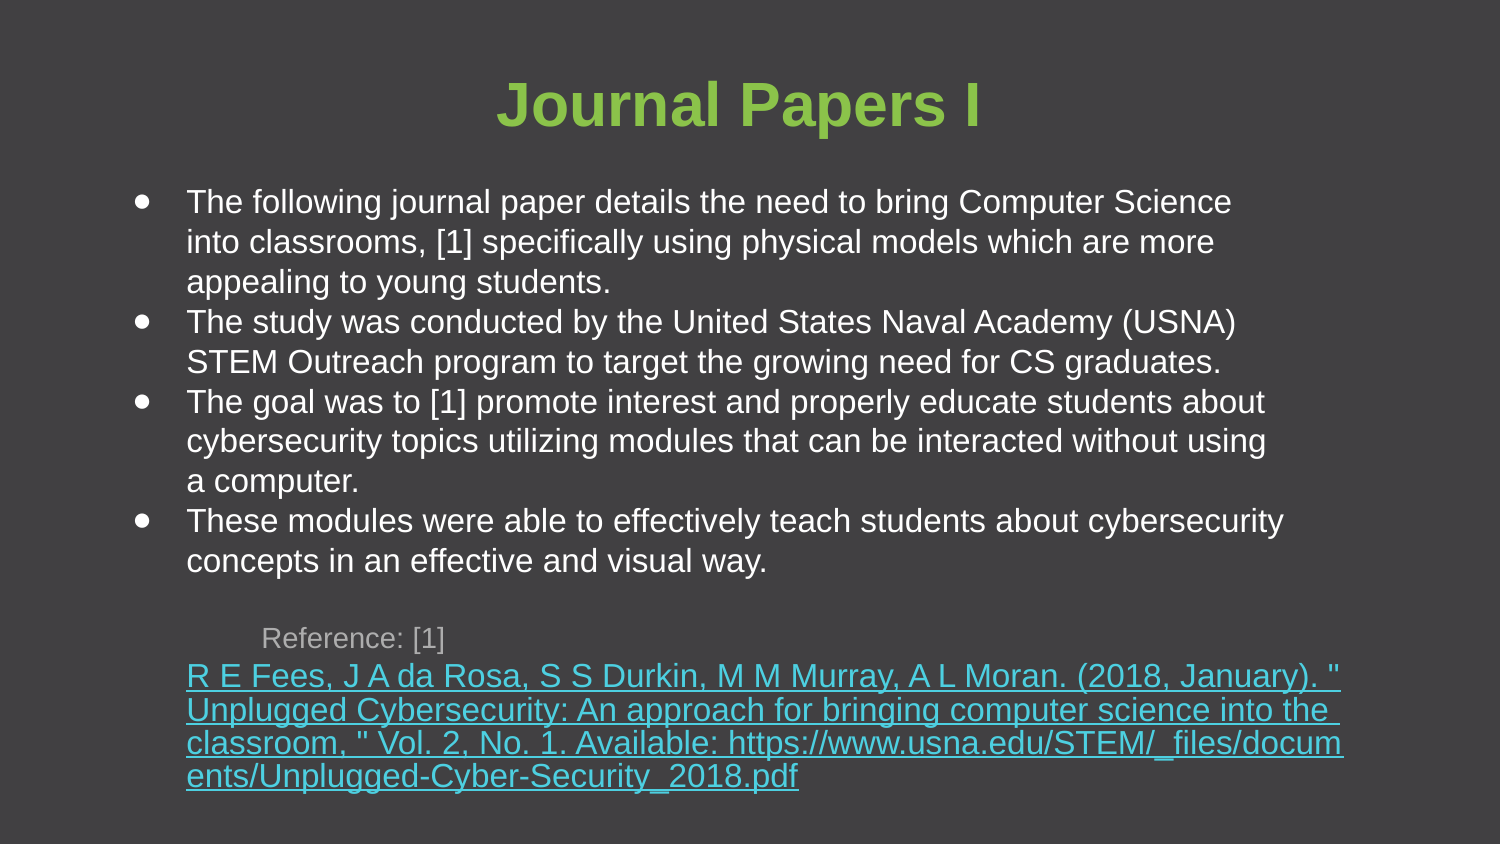

Journal Papers I
The following journal paper details the need to bring Computer Science into classrooms, [1] specifically using physical models which are more appealing to young students.
The study was conducted by the United States Naval Academy (USNA) STEM Outreach program to target the growing need for CS graduates.
The goal was to [1] promote interest and properly educate students about cybersecurity topics utilizing modules that can be interacted without using a computer.
These modules were able to effectively teach students about cybersecurity concepts in an effective and visual way.

Reference: [1]  R E Fees, J A da Rosa, S S Durkin, M M Murray, A L Moran. (2018, January). "Unplugged Cybersecurity: An approach for bringing computer science into the classroom, " Vol. 2, No. 1. Available: https://www.usna.edu/STEM/_files/documents/Unplugged-Cyber-Security_2018.pdf